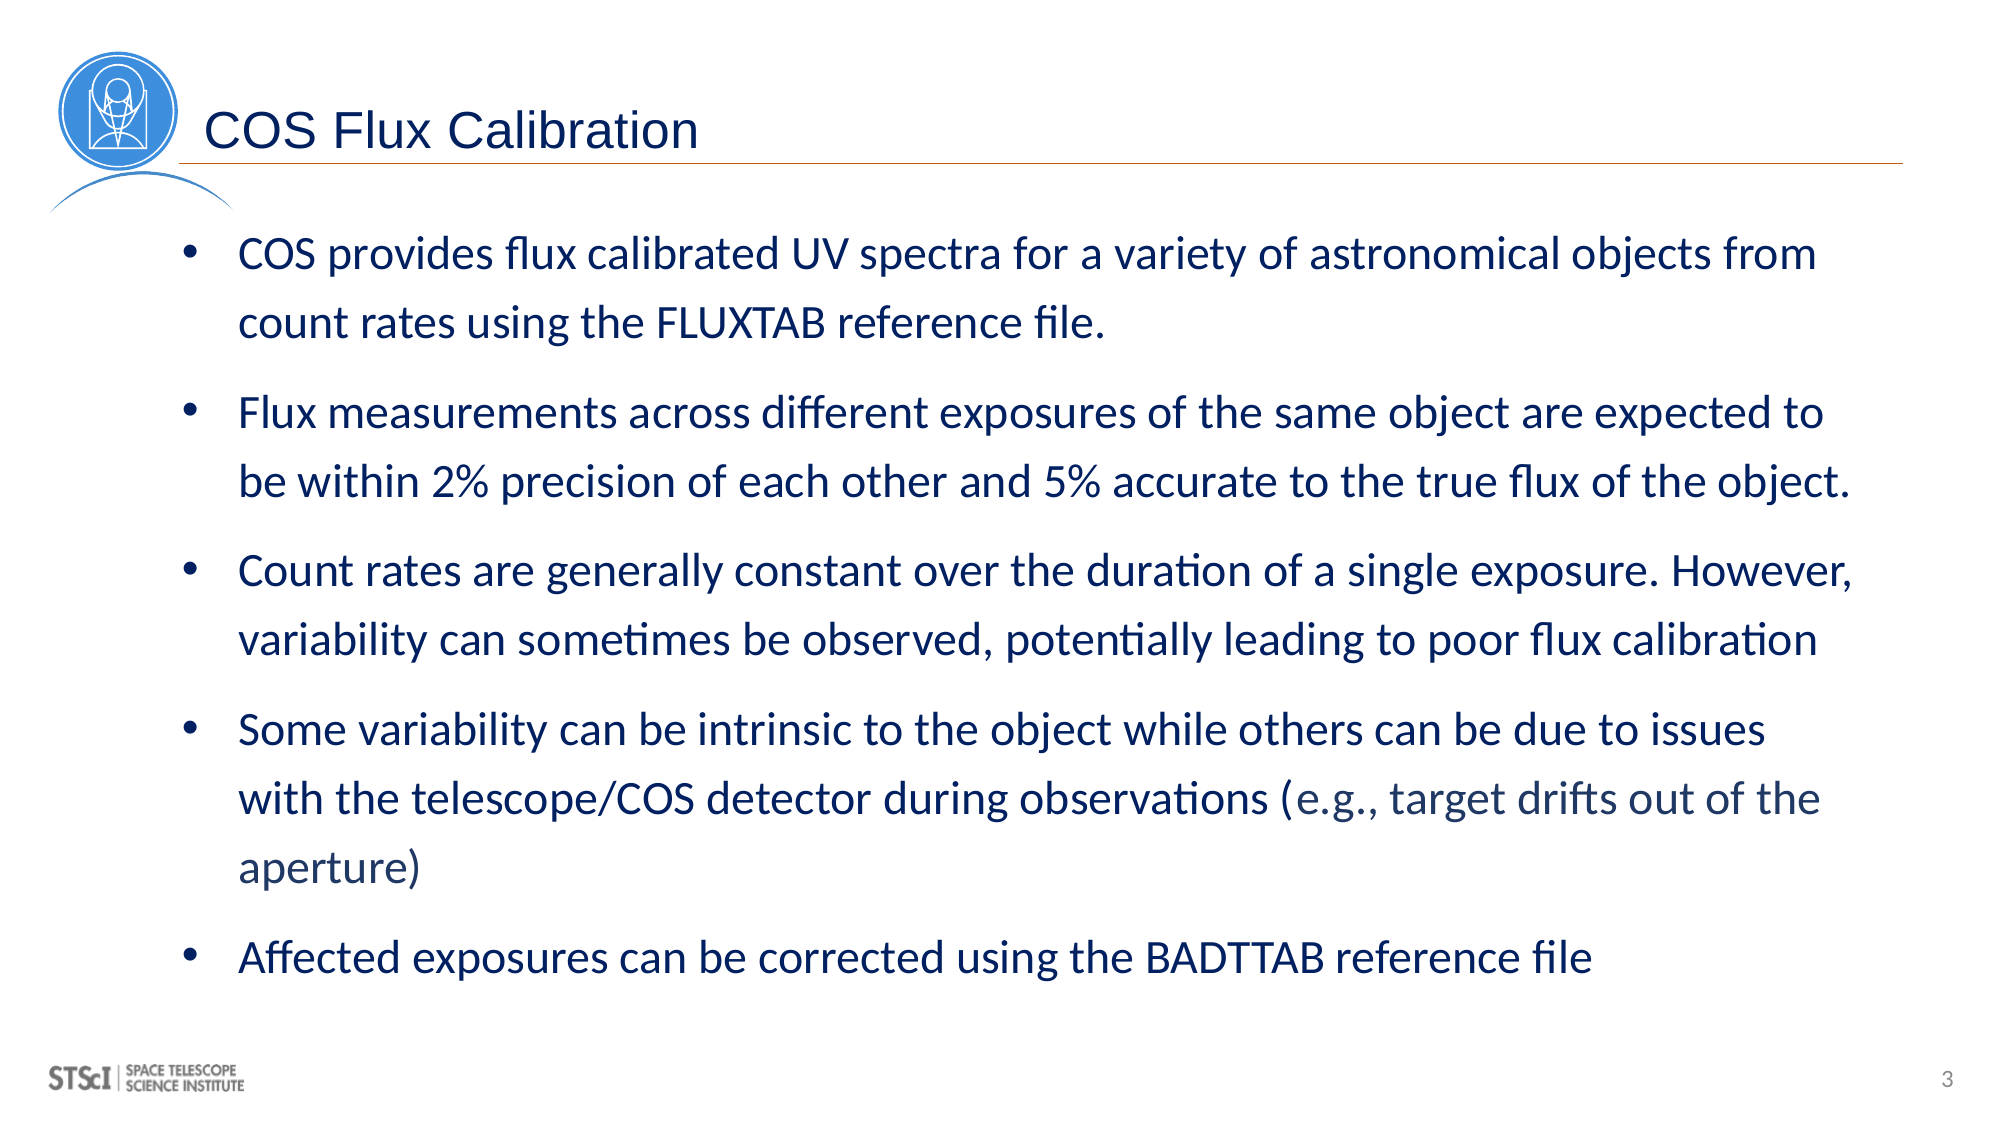

# COS Flux Calibration
COS provides flux calibrated UV spectra for a variety of astronomical objects from count rates using the FLUXTAB reference file.
Flux measurements across different exposures of the same object are expected to be within 2% precision of each other and 5% accurate to the true flux of the object.
Count rates are generally constant over the duration of a single exposure. However, variability can sometimes be observed, potentially leading to poor flux calibration
Some variability can be intrinsic to the object while others can be due to issues with the telescope/COS detector during observations (e.g., target drifts out of the aperture)
Affected exposures can be corrected using the BADTTAB reference file
3